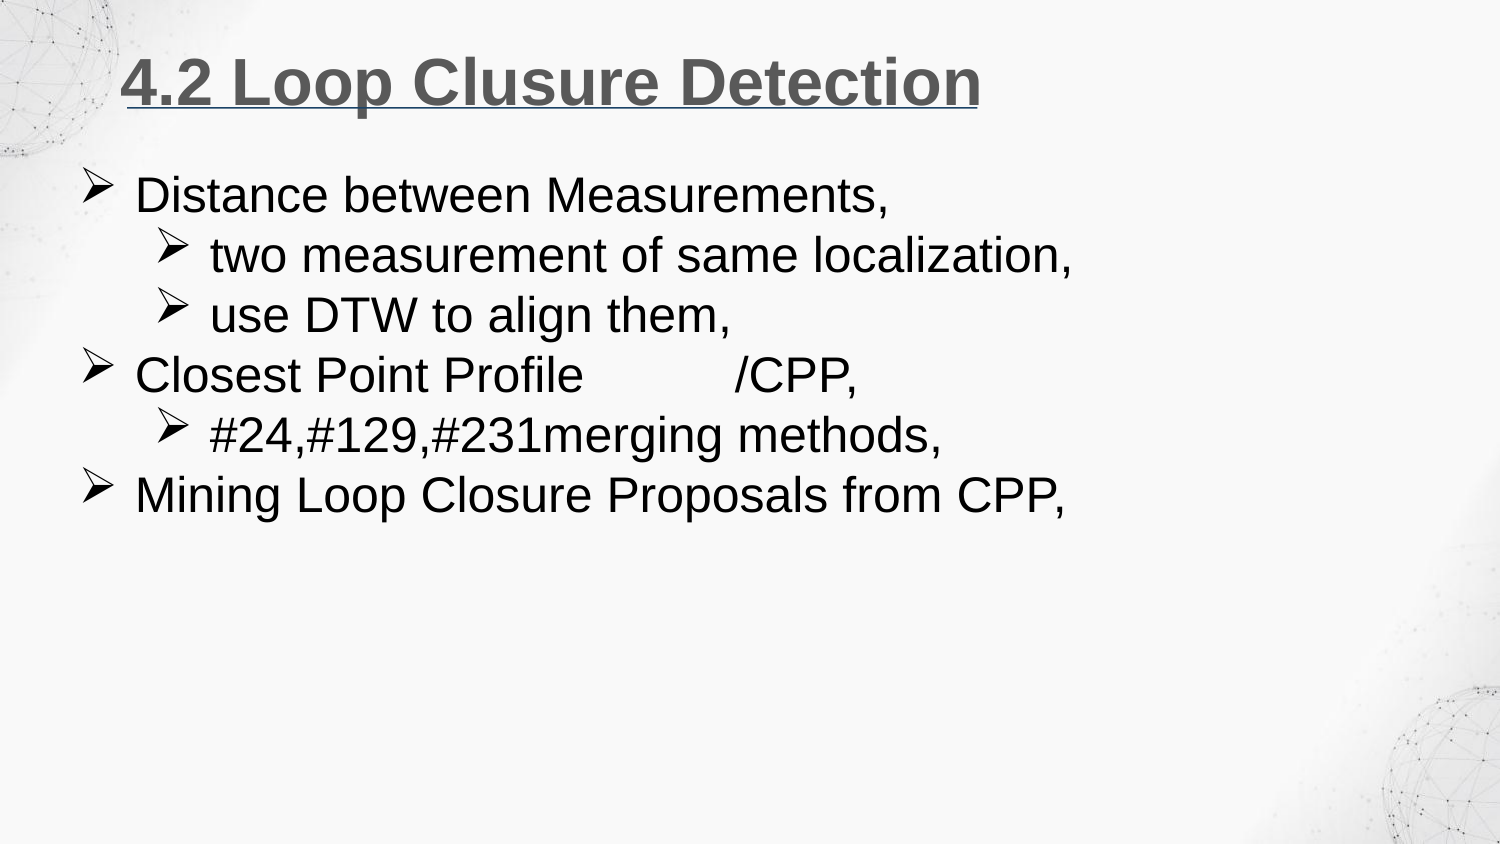

4.2 Loop Clusure Detection
Distance between Measurements,
two measurement of same localization,
use DTW to align them,
Closest Point Profile 	/CPP,
#24,#129,#231merging methods,
Mining Loop Closure Proposals from CPP,